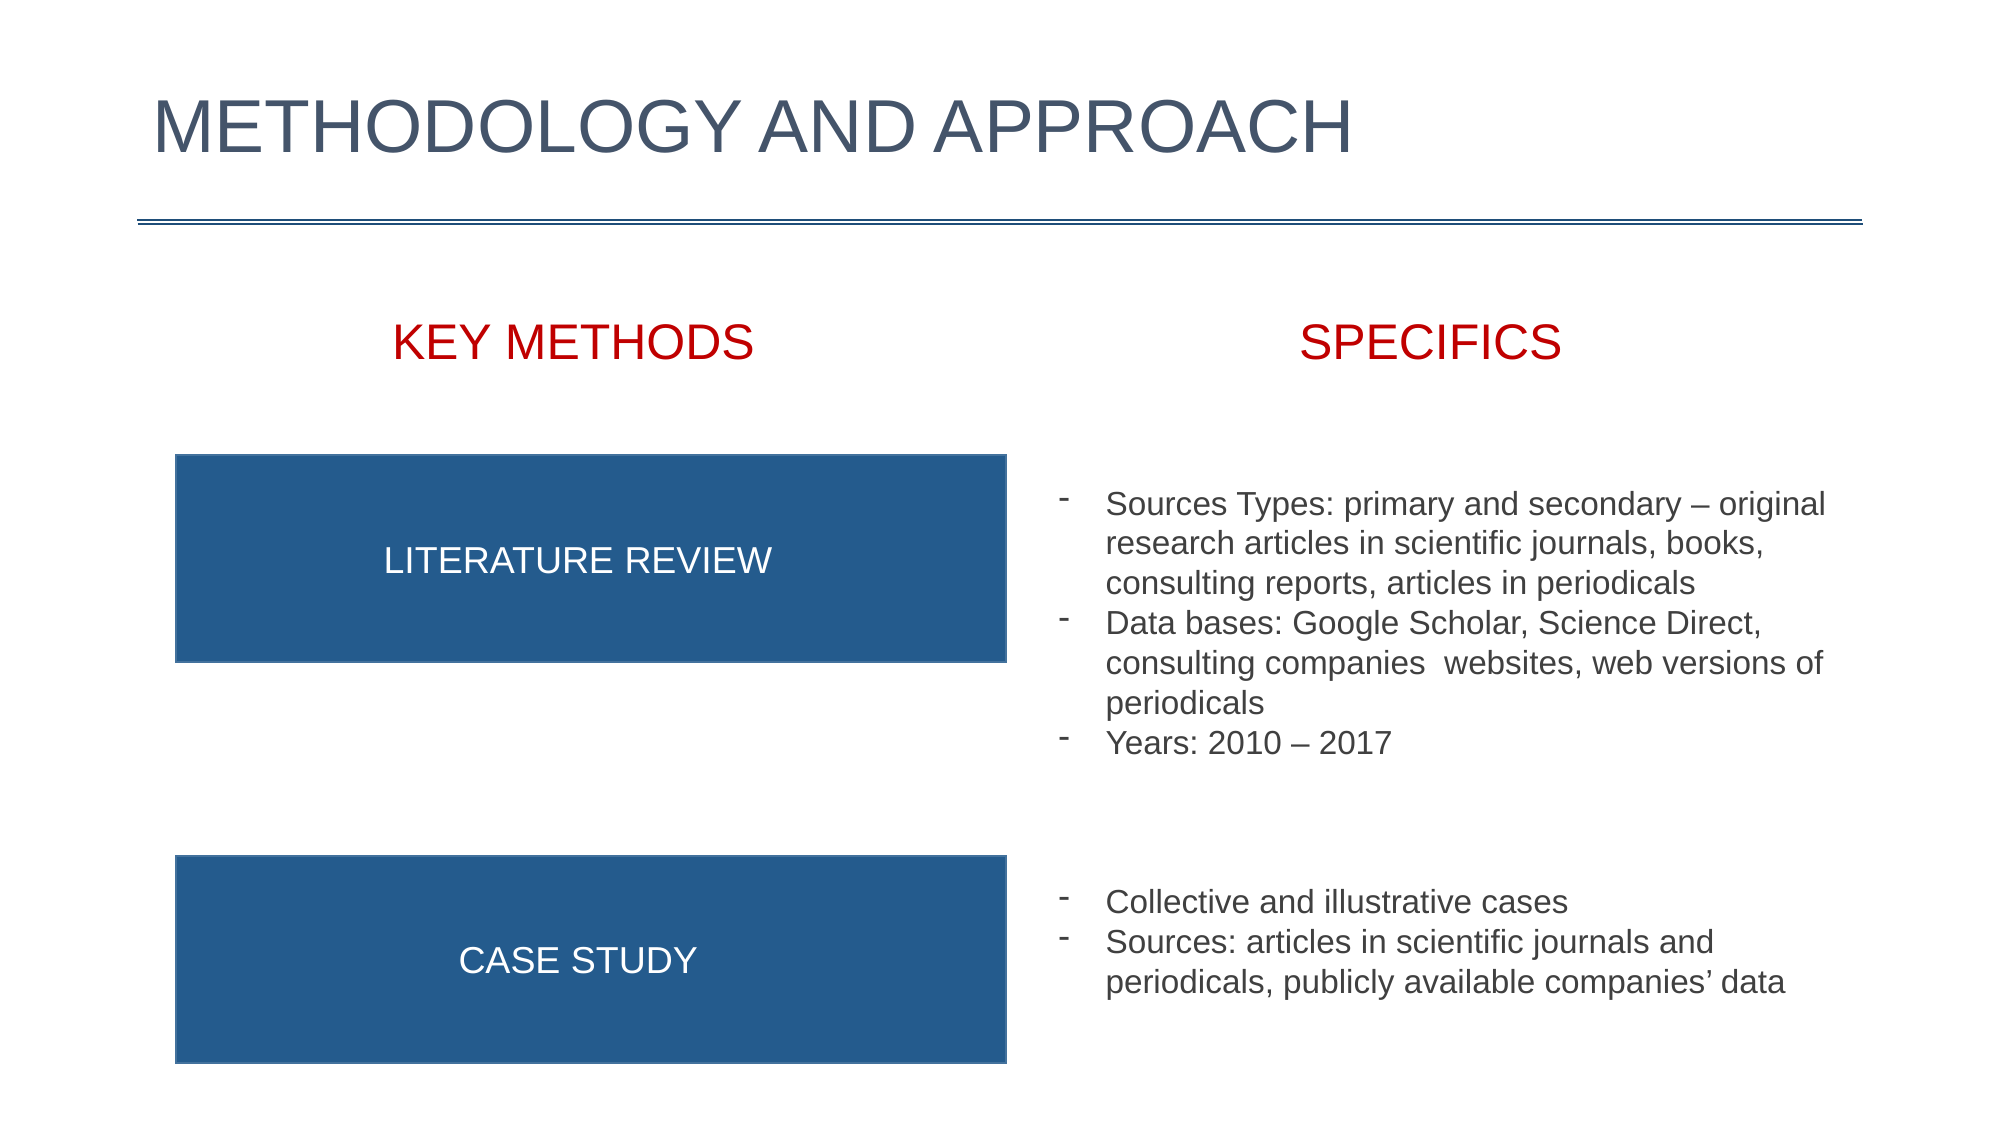

# METHODOLOGY AND APPROACH
SPECIFICS
KEY METHODS

Sources Types: primary and secondary – original research articles in scientific journals, books, consulting reports, articles in periodicals
Data bases: Google Scholar, Science Direct, consulting companies  websites, web versions of periodicals
Years: 2010 – 2017

LITERATURE REVIEW

Collective and illustrative cases
Sources: articles in scientific journals and periodicals, publicly available companies’ data

CASE STUDY